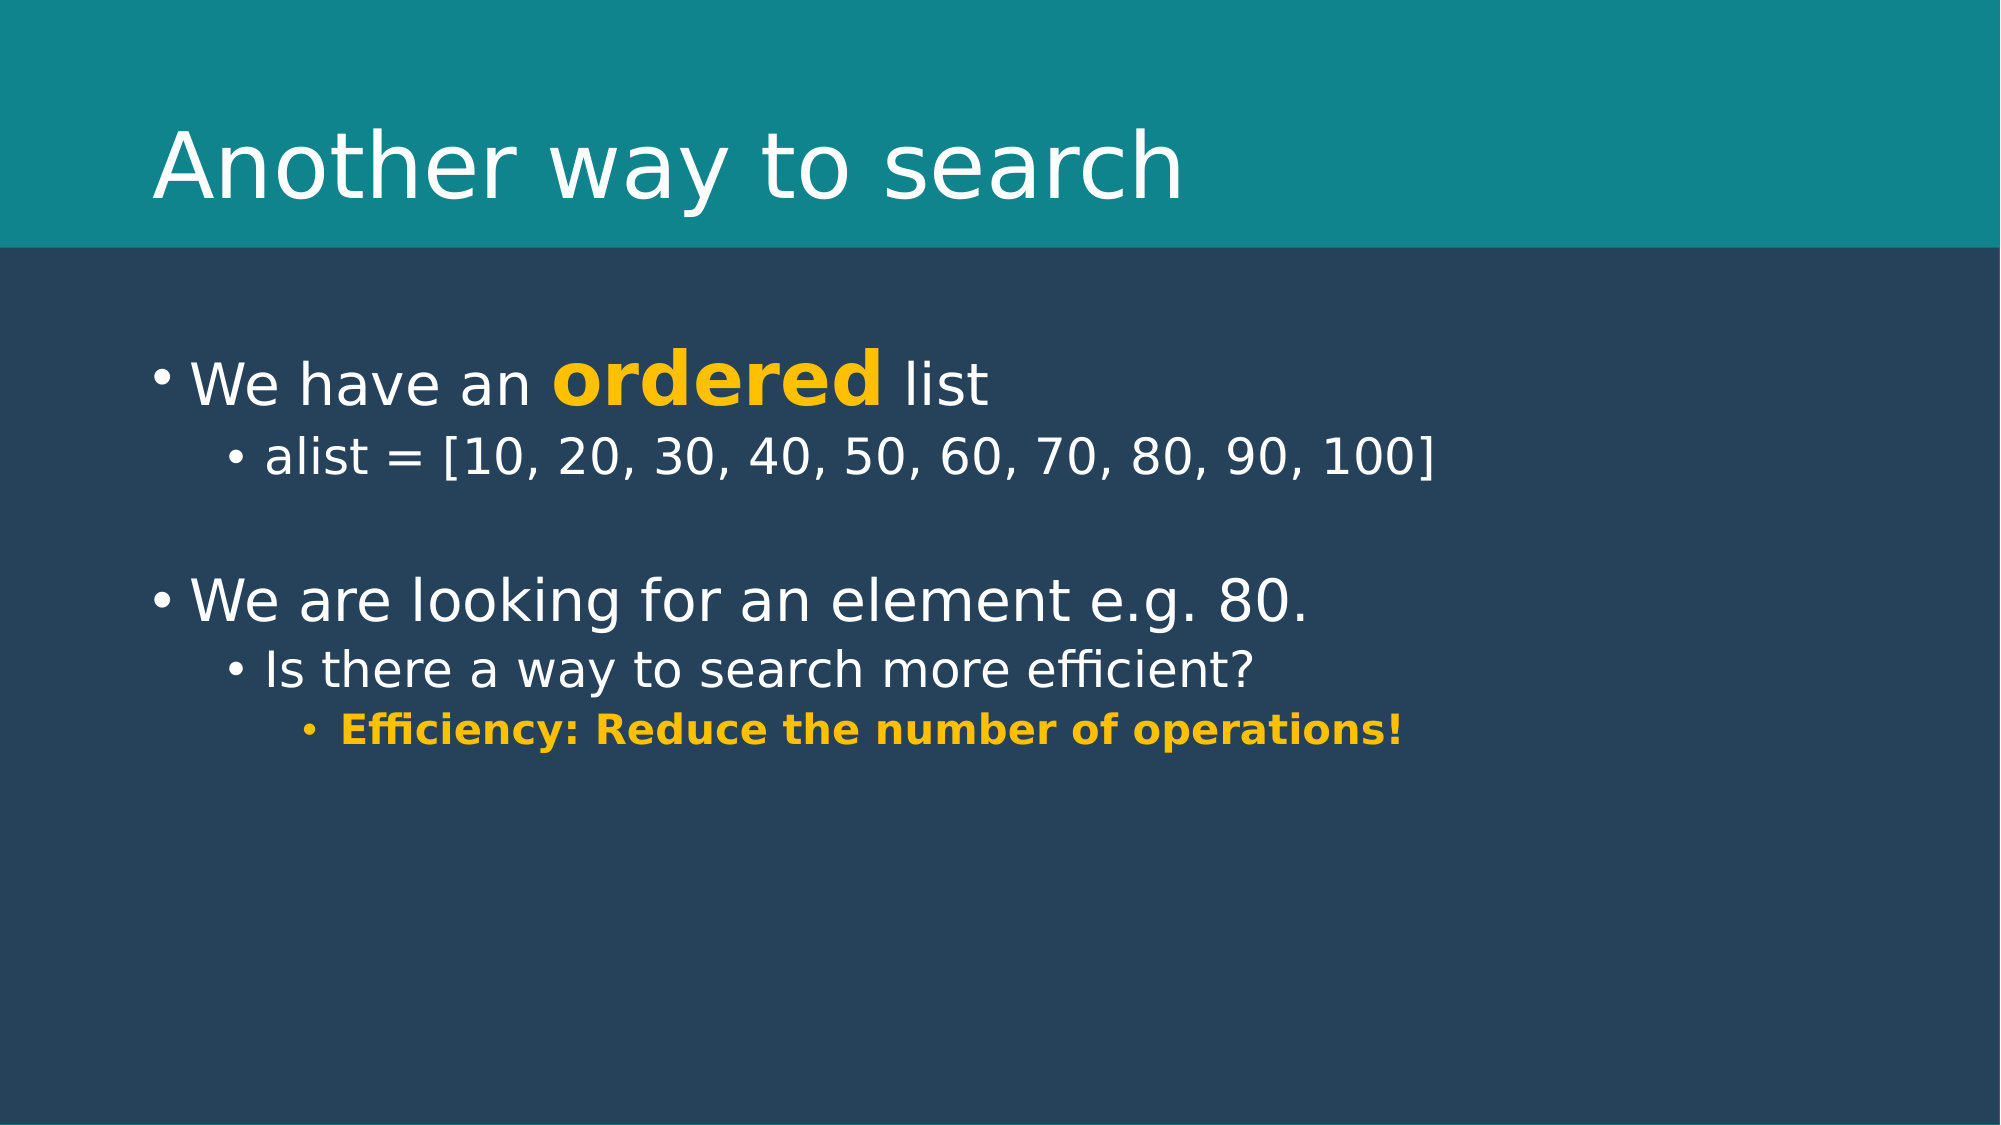

# Another way to search

We have an ordered list
alist = [10, 20, 30, 40, 50, 60, 70, 80, 90, 100]

We are looking for an element e.g. 80.
Is there a way to search more efficient?
Efficiency: Reduce the number of operations!